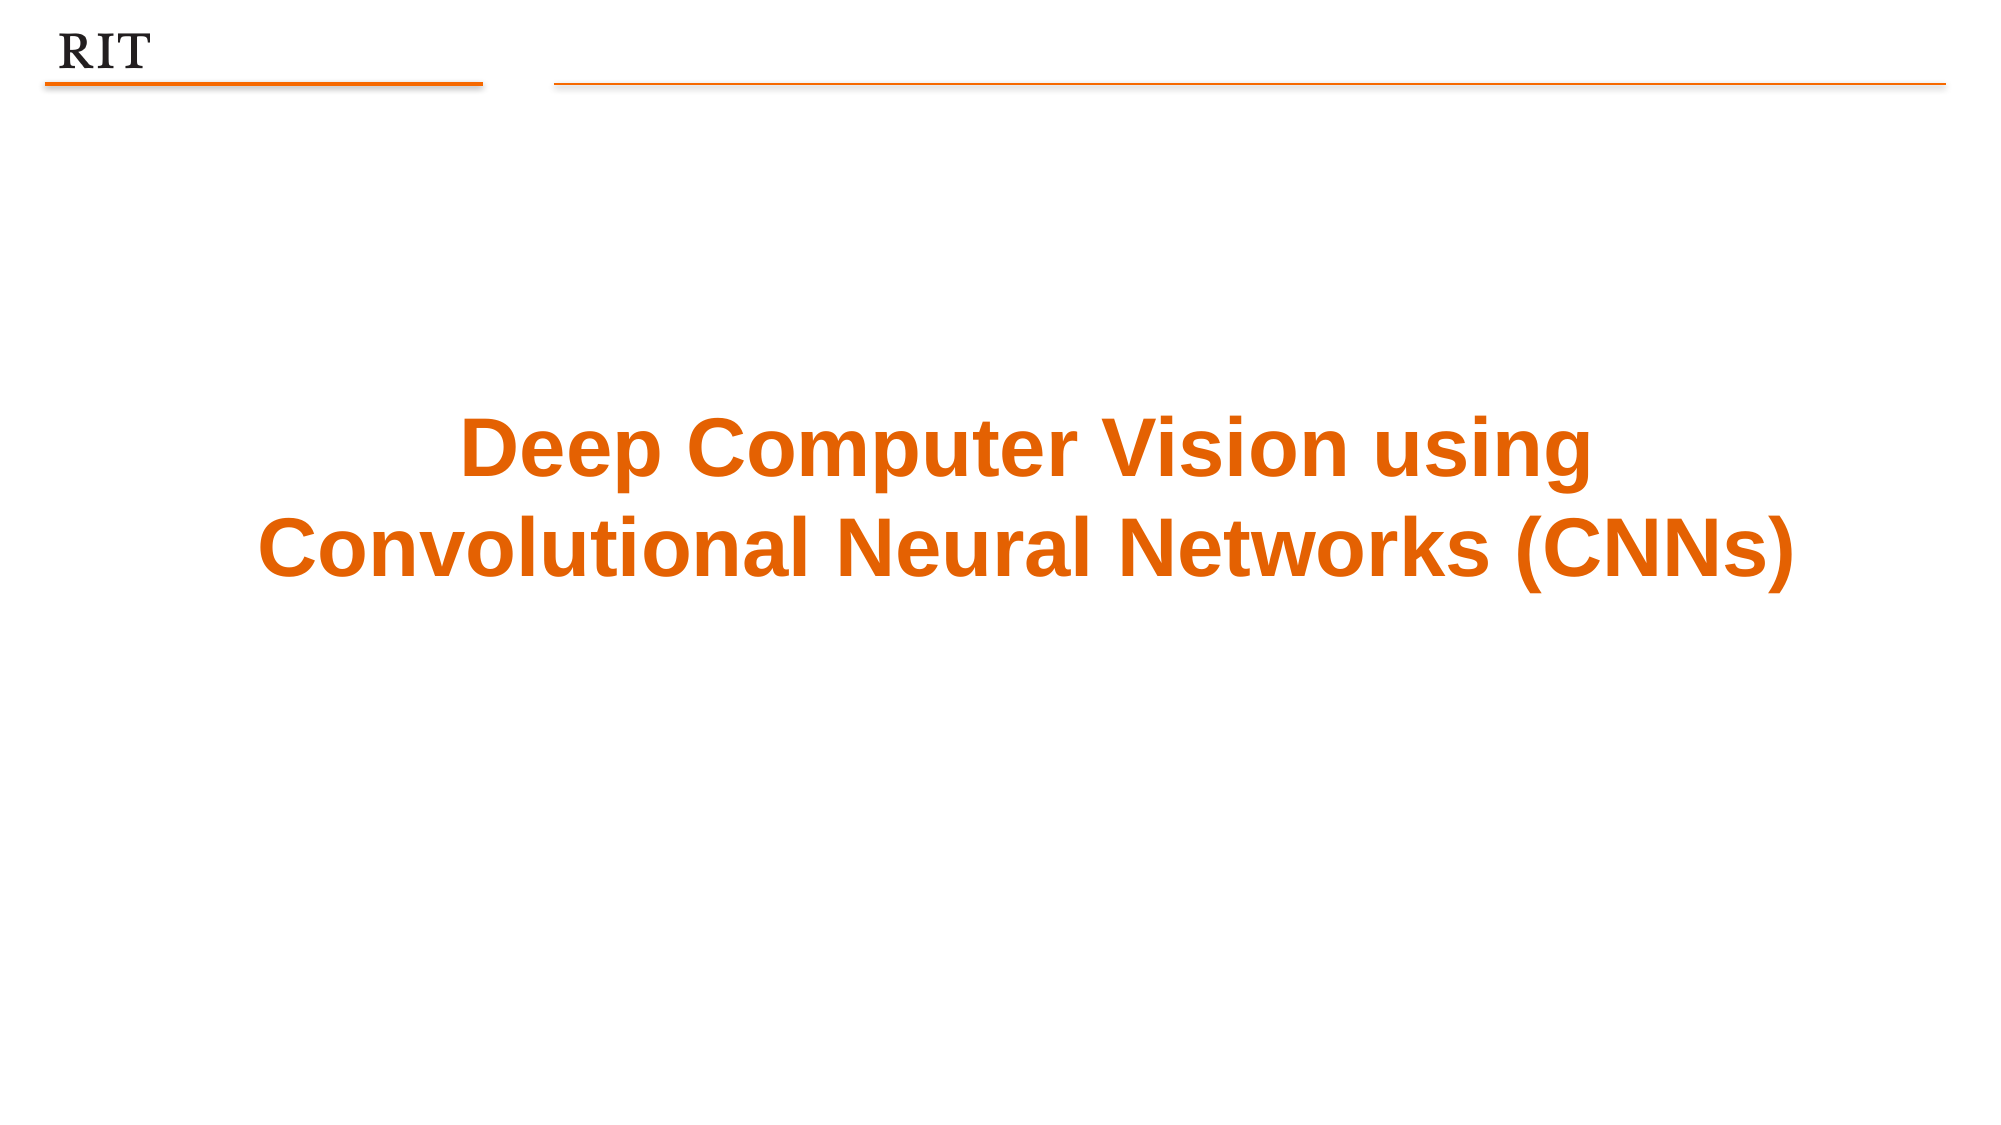

Deep Computer Vision using
Convolutional Neural Networks (CNNs)